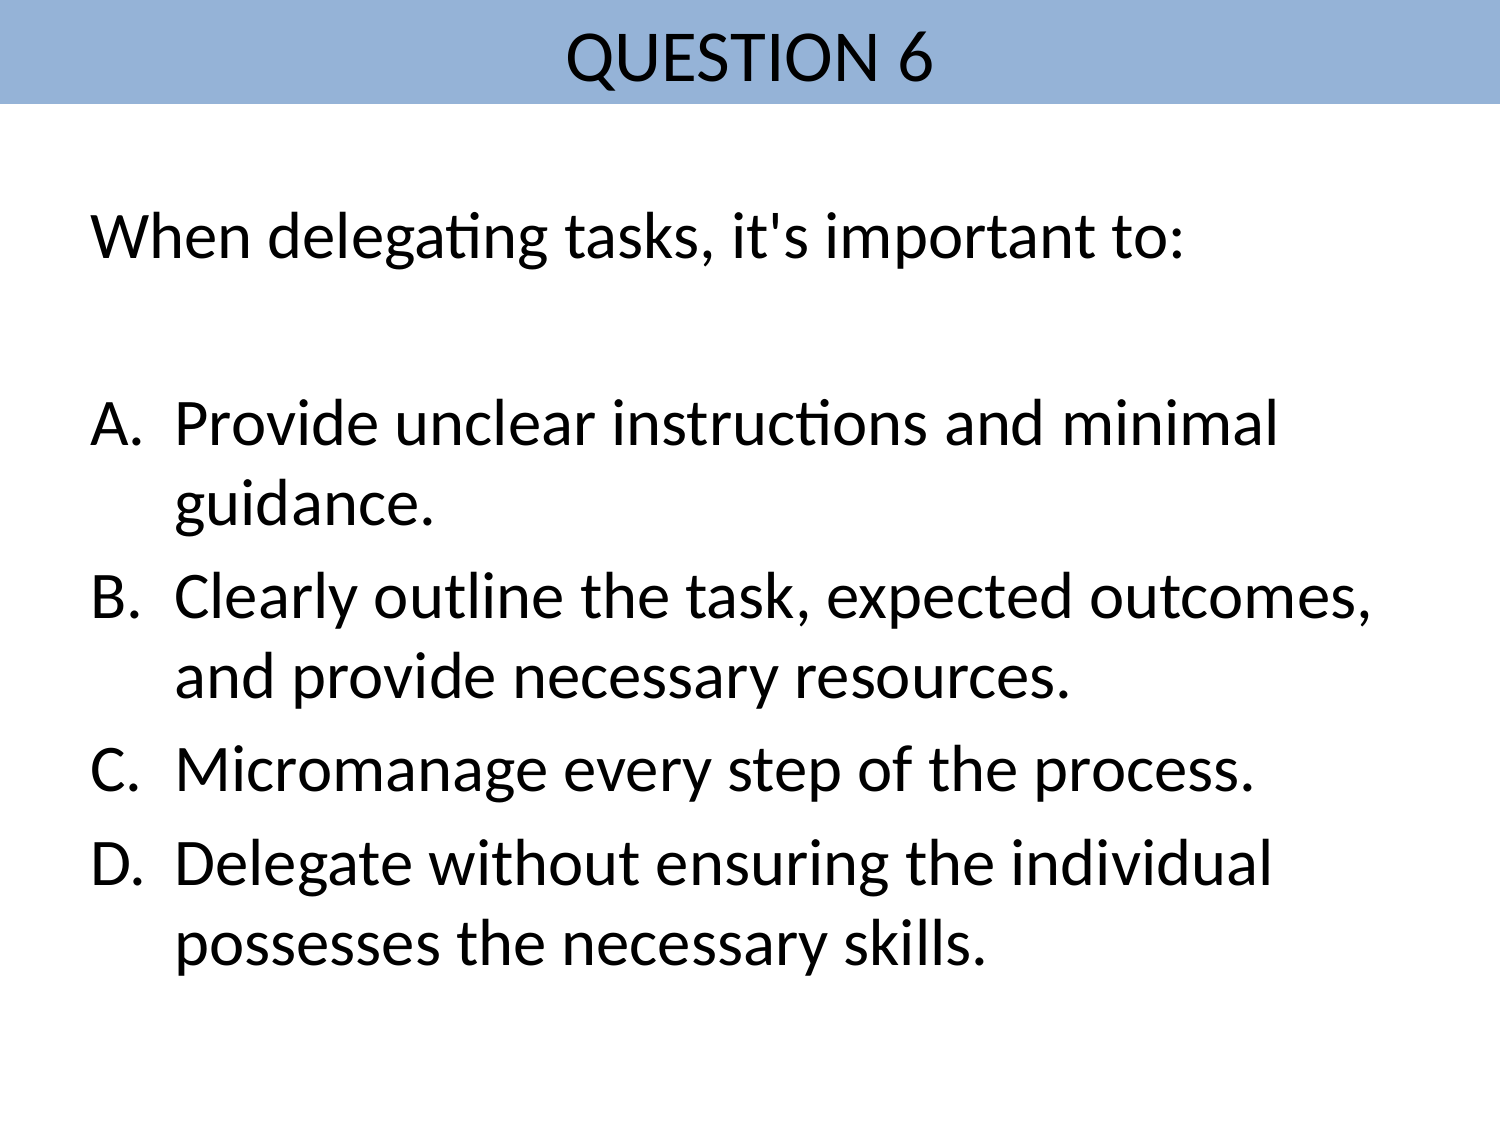

# QUESTION 6
When delegating tasks, it's important to:

Provide unclear instructions and minimal guidance.
Clearly outline the task, expected outcomes, and provide necessary resources.
Micromanage every step of the process.
Delegate without ensuring the individual possesses the necessary skills.